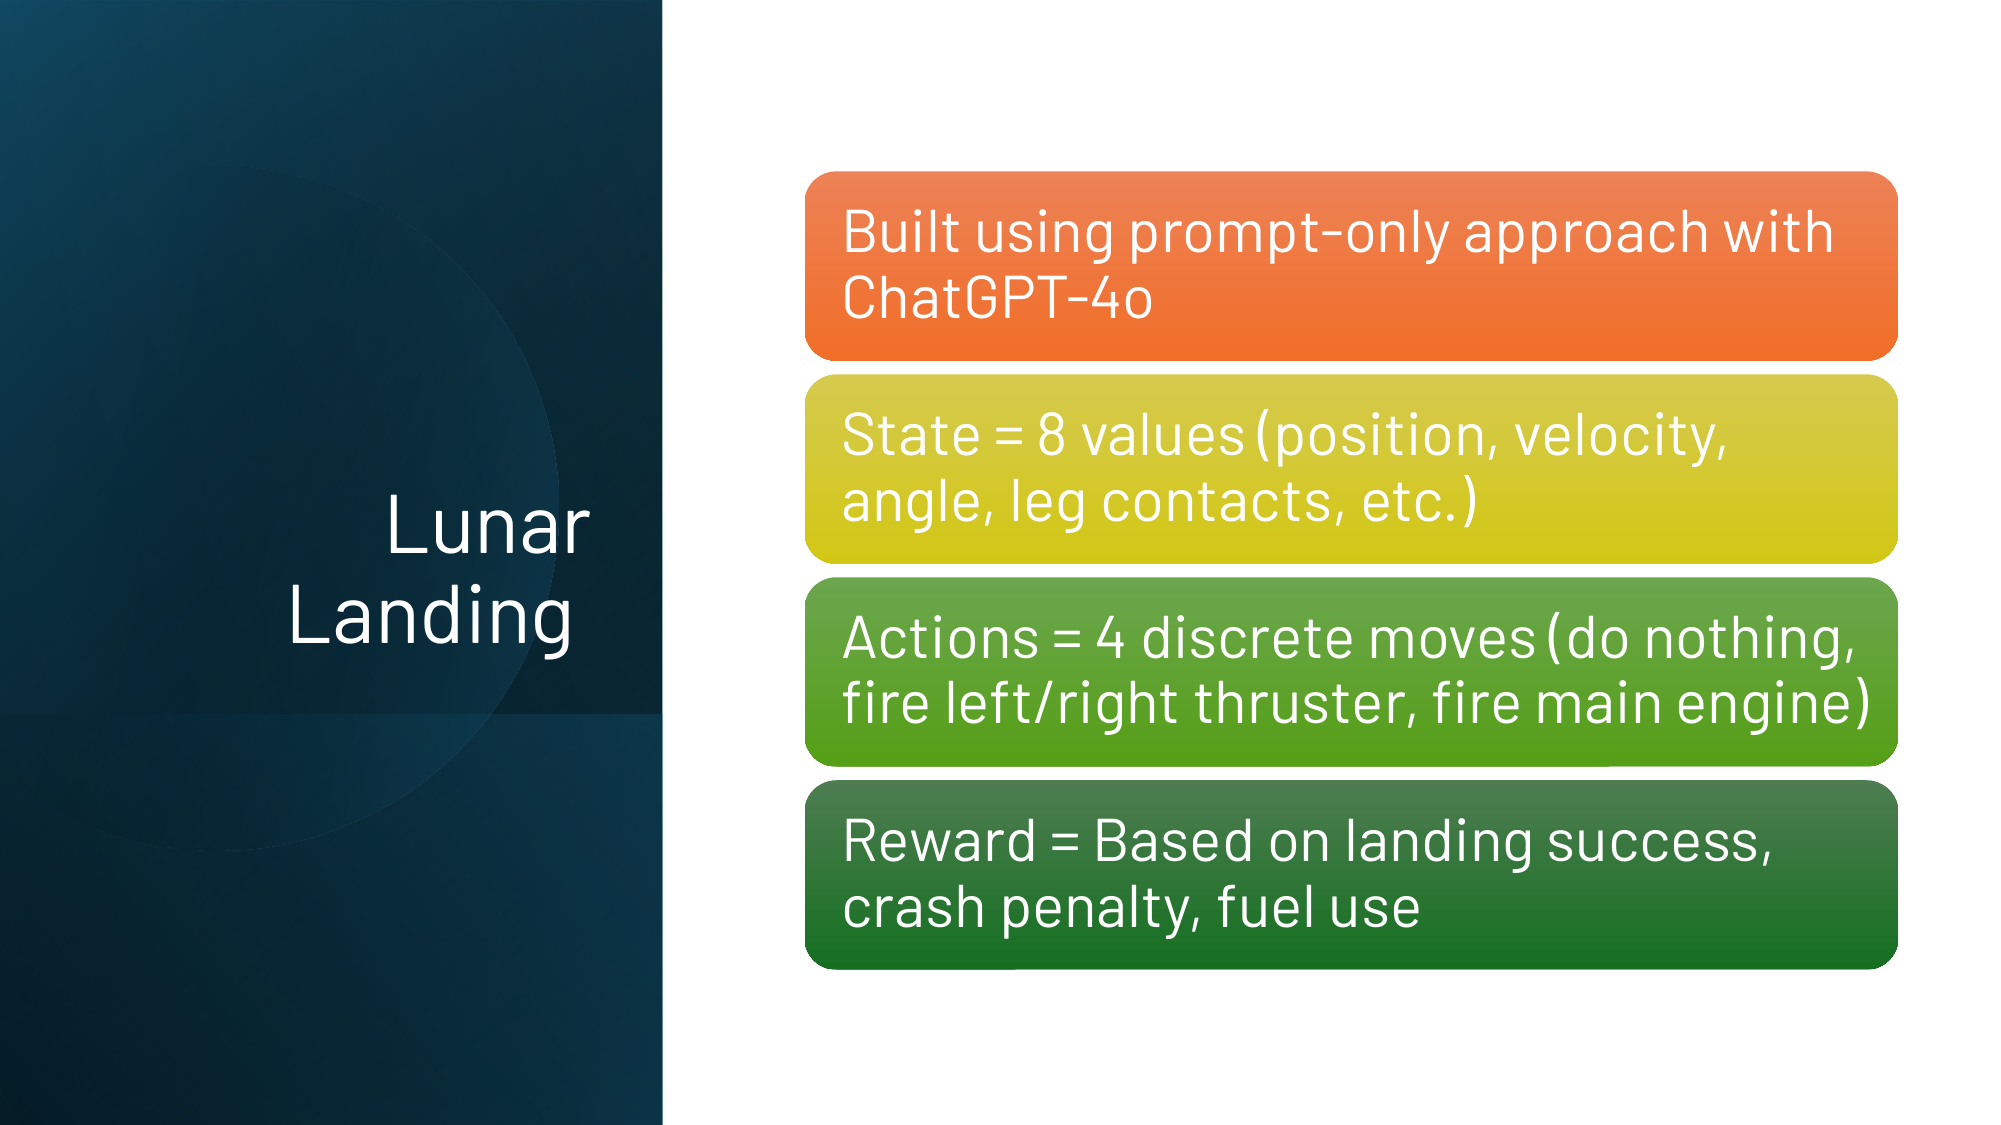

Built using prompt-only approach with ChatGPT-4o
State = 8 values (position, velocity, angle, leg contacts, etc.)
Actions = 4 discrete moves (do nothing, fire left/right thruster, fire main engine)
Reward = Based on landing success, crash penalty, fuel use

# Lunar Landing